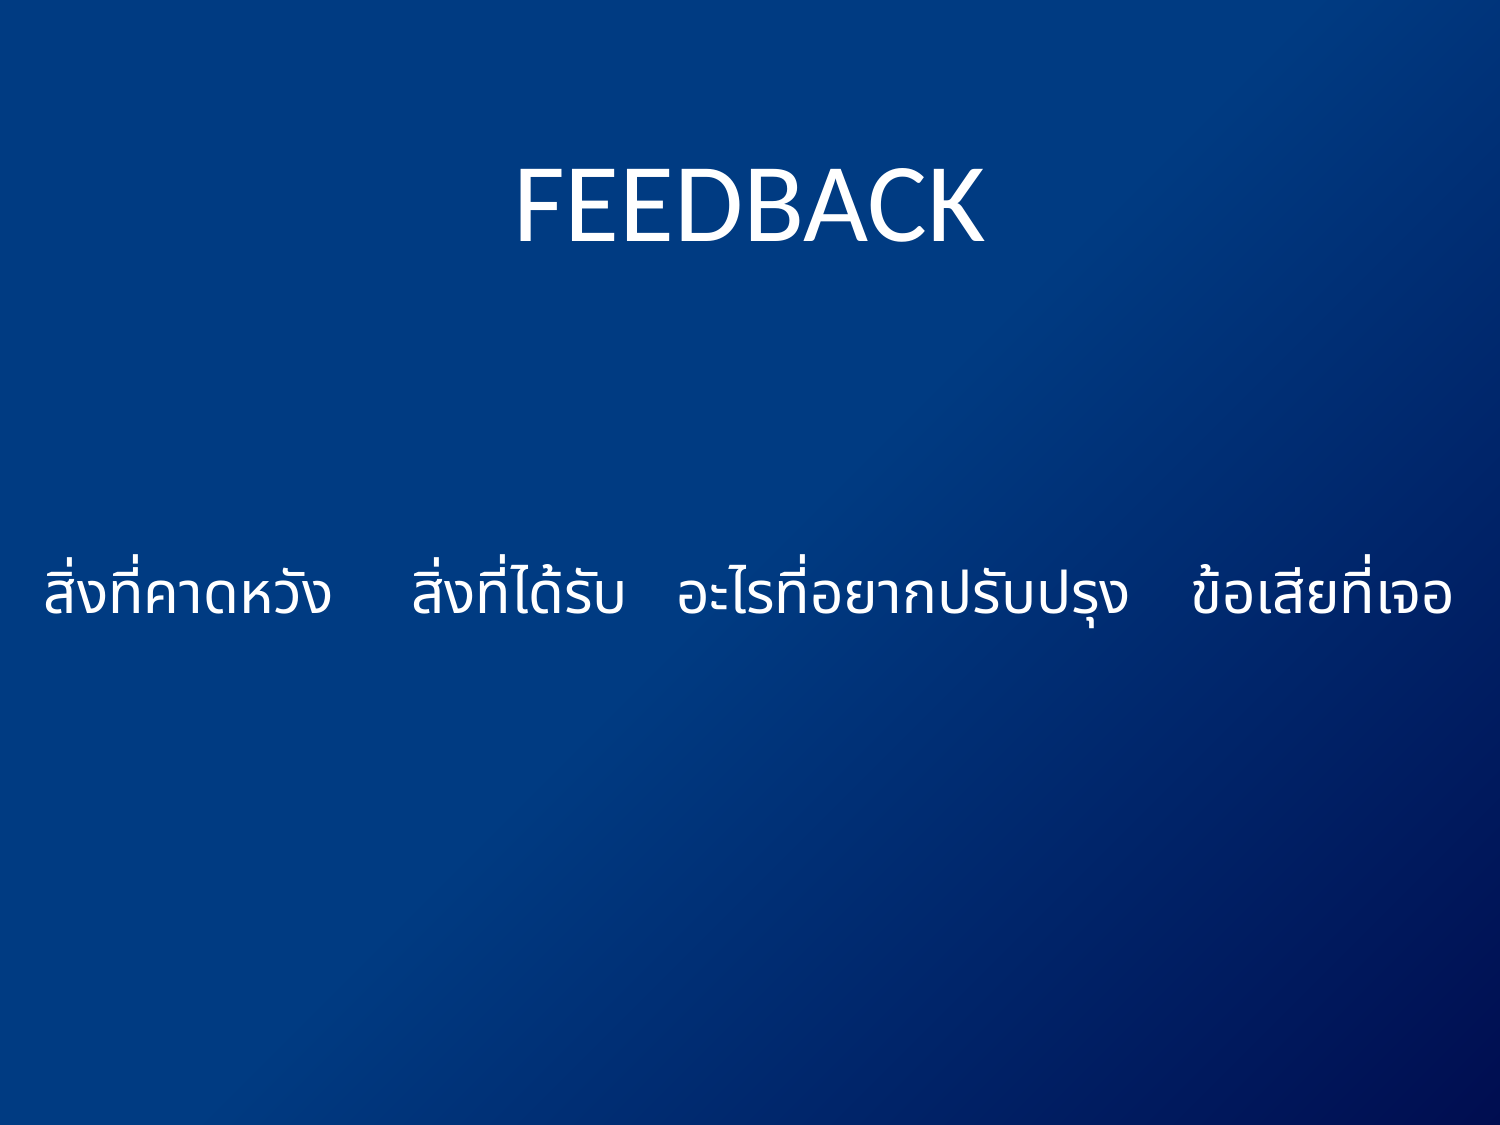

FEEDBACK
สิ่งที่คาดหวัง
สิ่งที่ได้รับ
อะไรที่อยากปรับปรุง
ข้อเสียที่เจอ